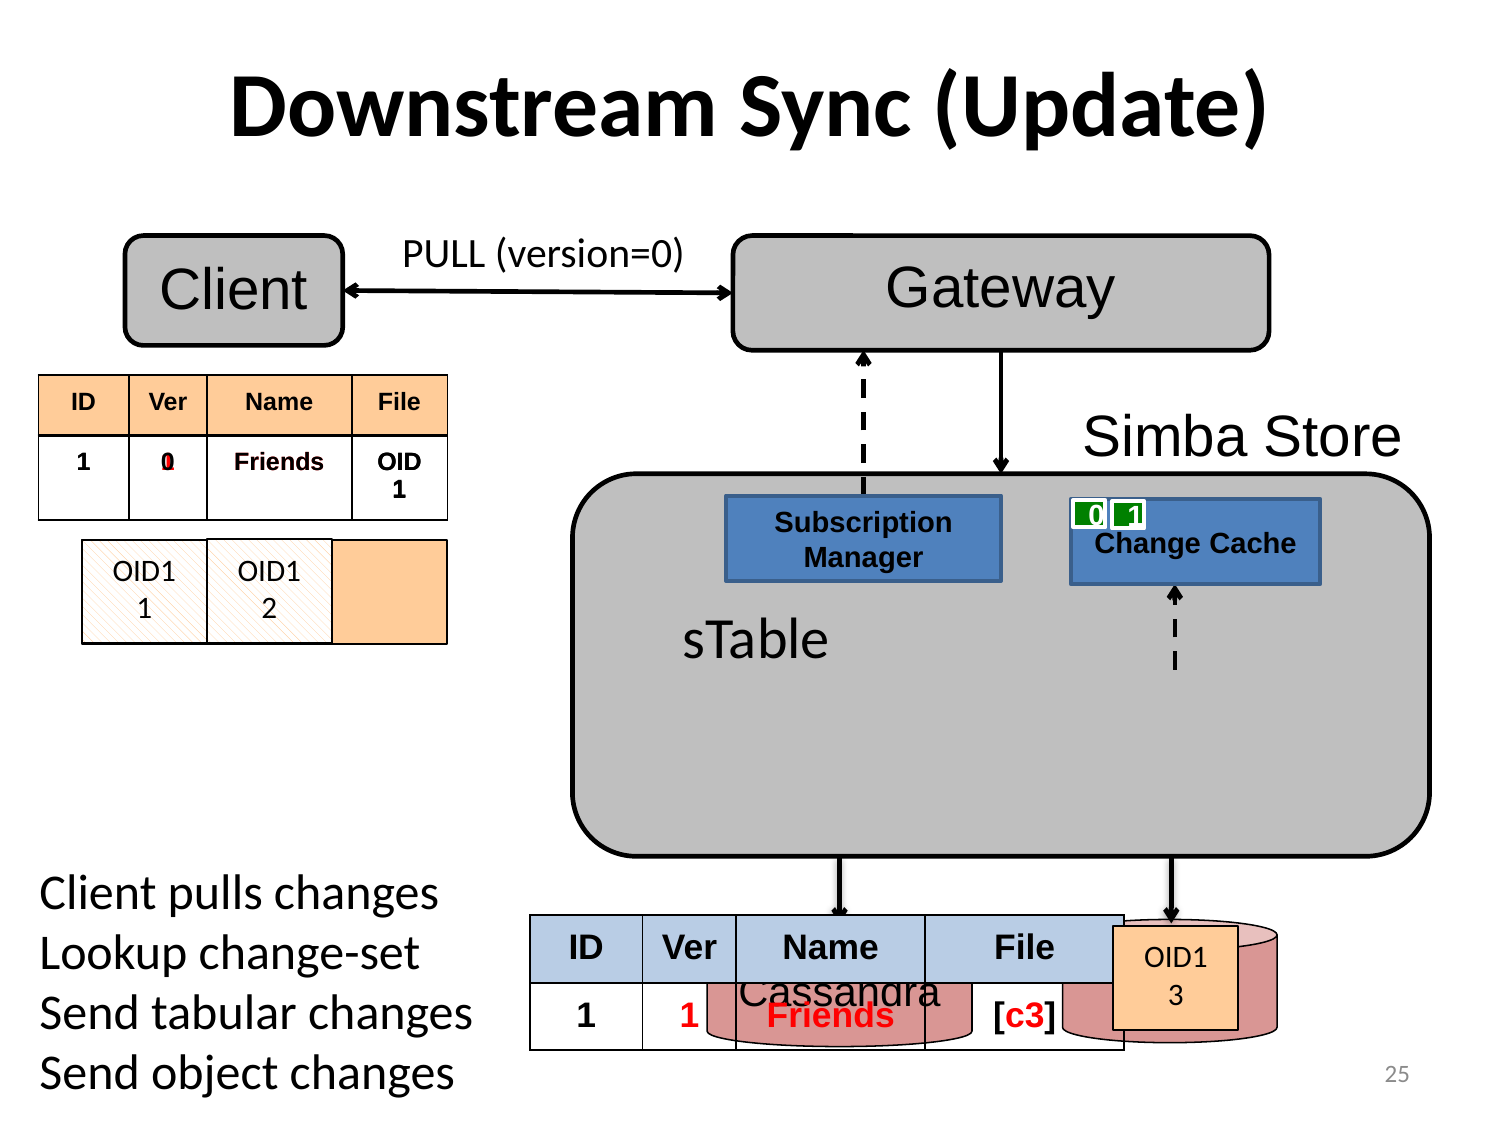

# Downstream Sync (Update)
PULL (version=0)
Client
Gateway
| ID | Ver | Name | File |
| --- | --- | --- | --- |
| 1 | 0 | Friends | OID1 |
| ID | Ver | Name | File |
| --- | --- | --- | --- |
| 1 | 1 | Friends | OID1 |
Simba Store

Subscription Manager
Change Cache
0
1
OID1
2
OID1
1
Object 1
sTable
Client pulls changes
Lookup change-set
Send tabular changes
Send object changes
| ID | Ver | Name | File |
| --- | --- | --- | --- |
| 1 | 1 | Friends | [c3] |
Swift
Cassandra
OID1
3
25